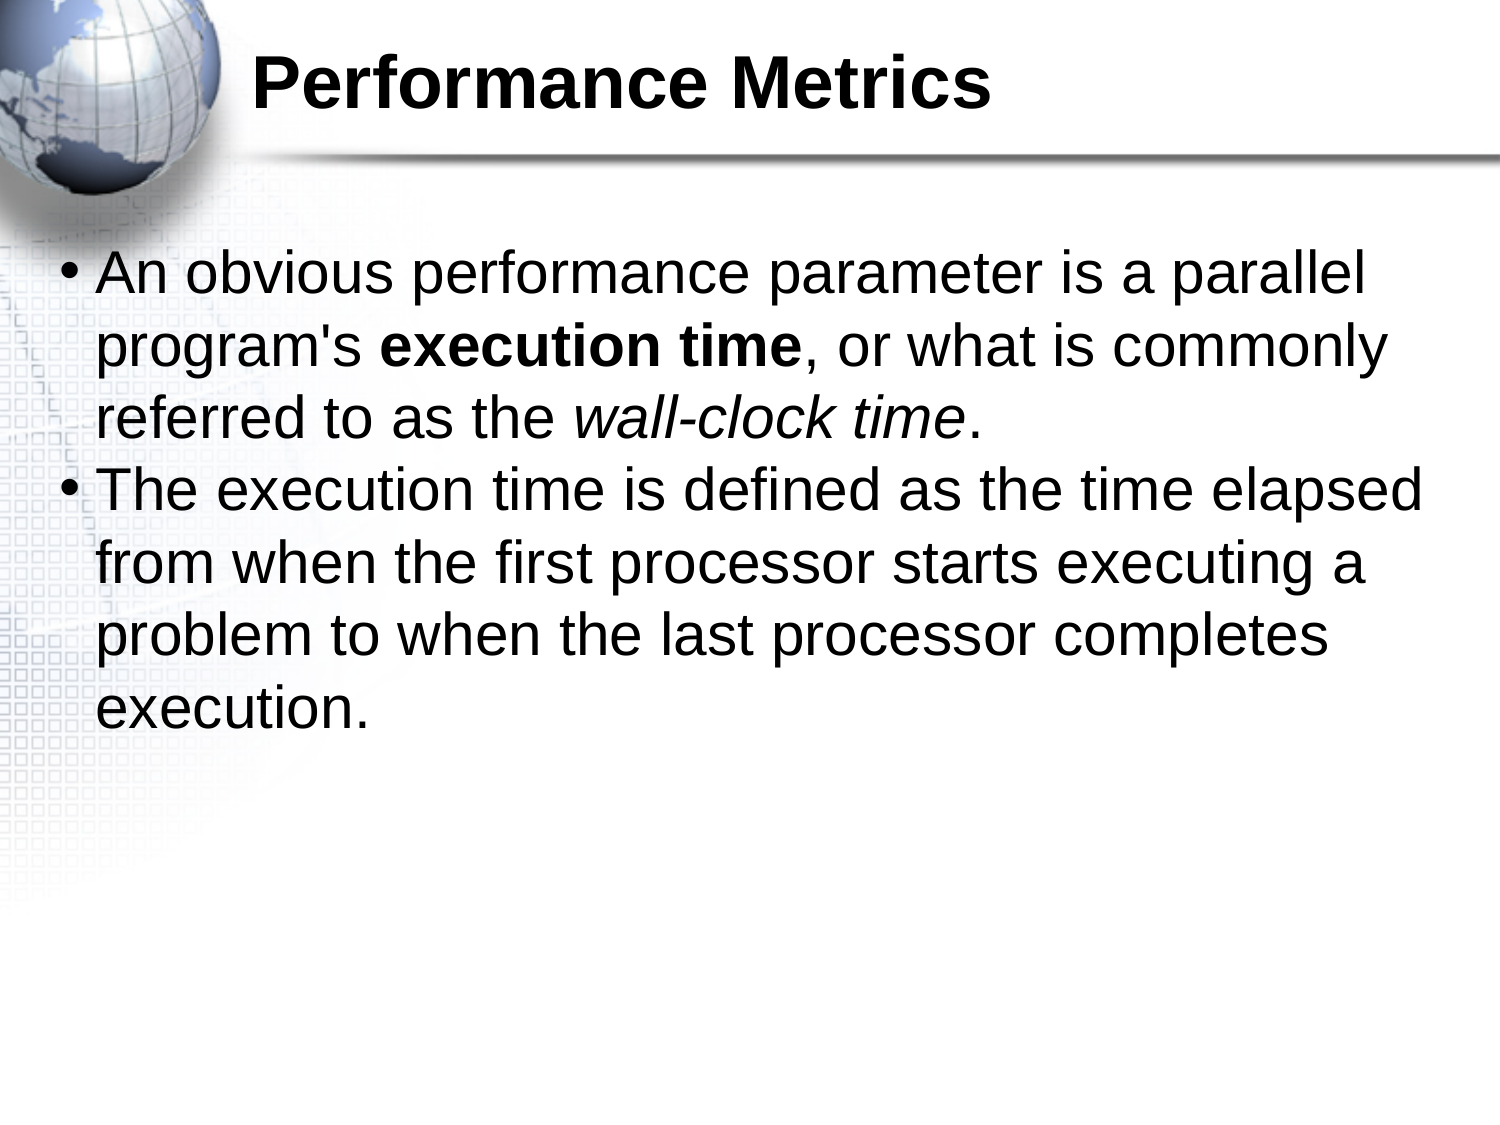

Performance Metrics
An obvious performance parameter is a parallel program's execution time, or what is commonly referred to as the wall-clock time.
The execution time is defined as the time elapsed from when the first processor starts executing a problem to when the last processor completes execution.